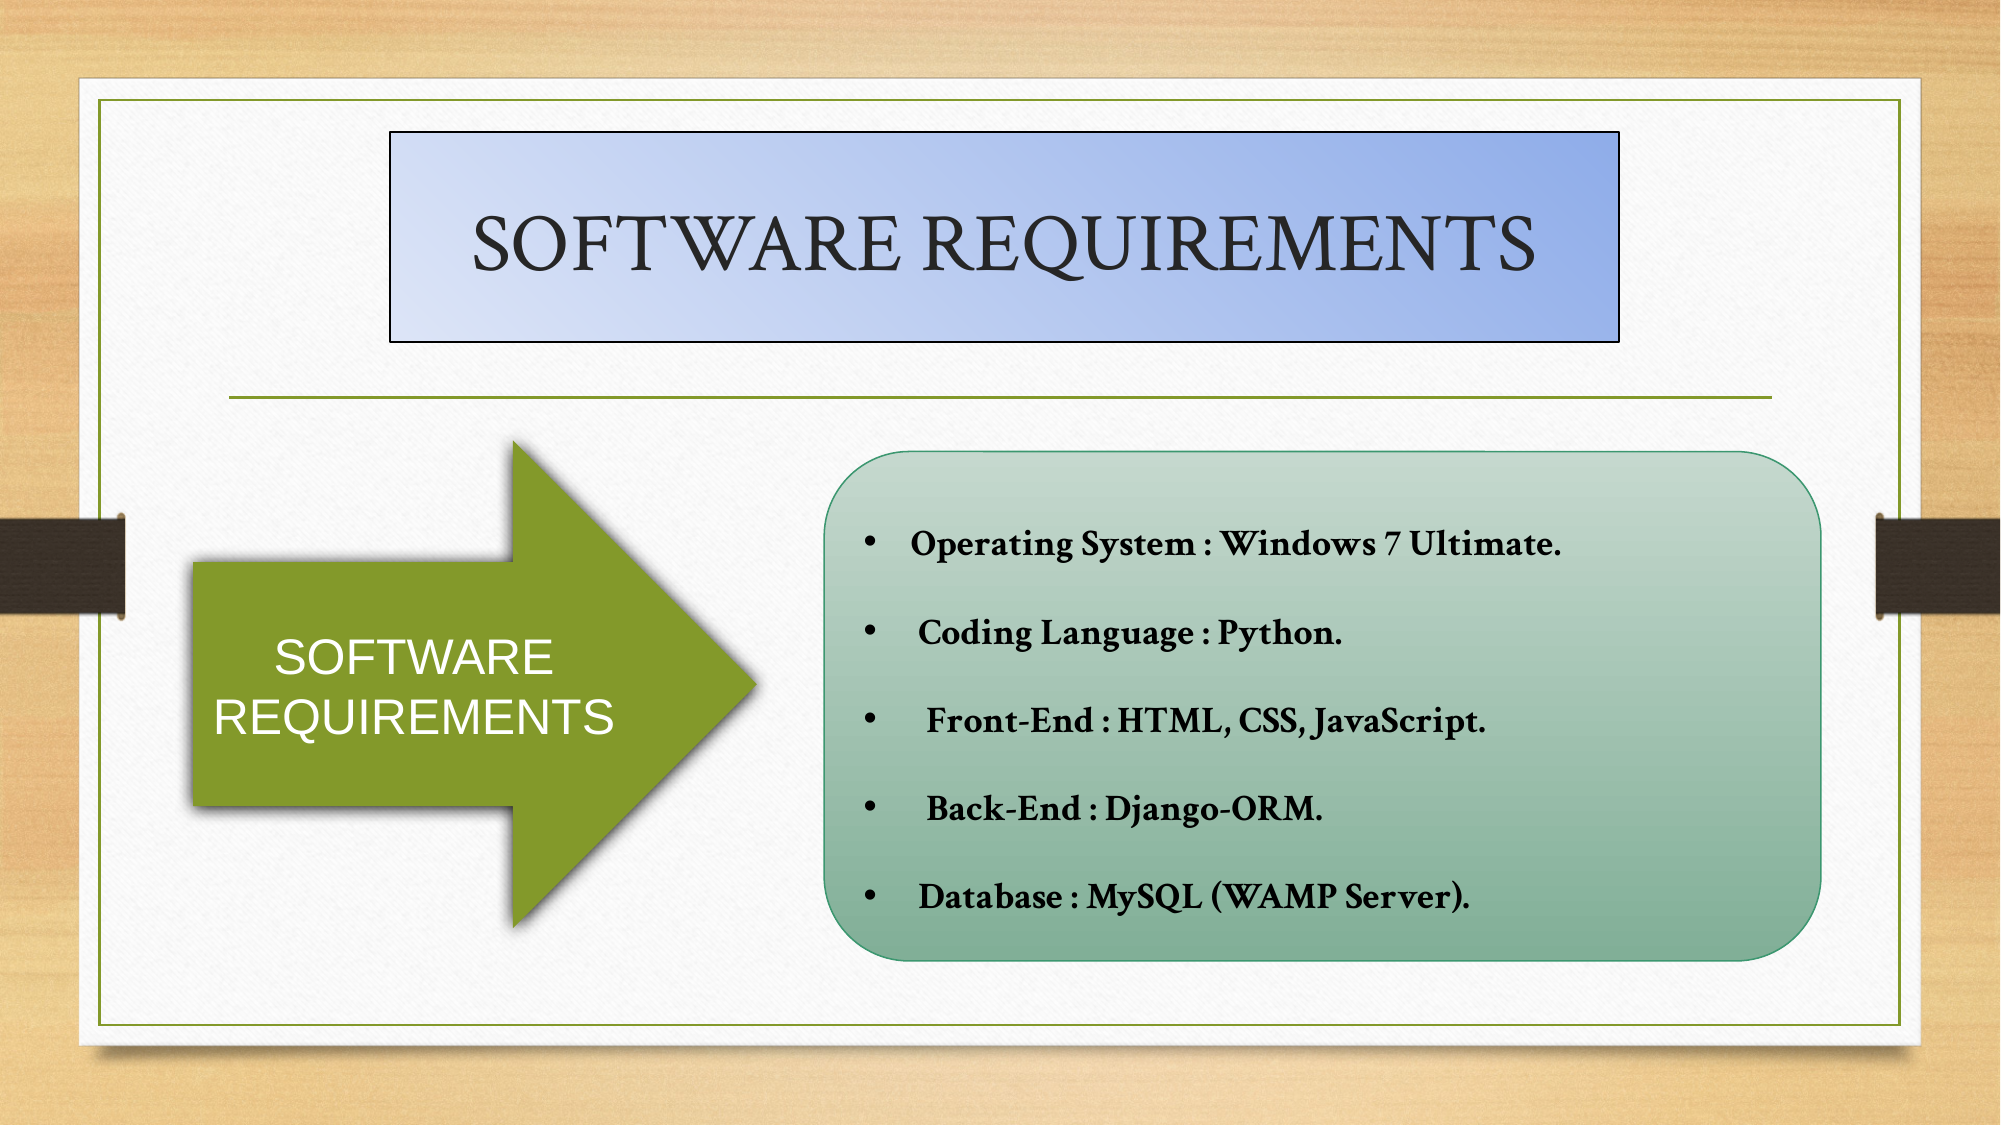

# SOFTWARE REQUIREMENTS
SOFTWARE REQUIREMENTS
Operating System : Windows 7 Ultimate.
 Coding Language : Python.
  Front-End : HTML, CSS, JavaScript.
  Back-End : Django-ORM.
 Database : MySQL (WAMP Server).